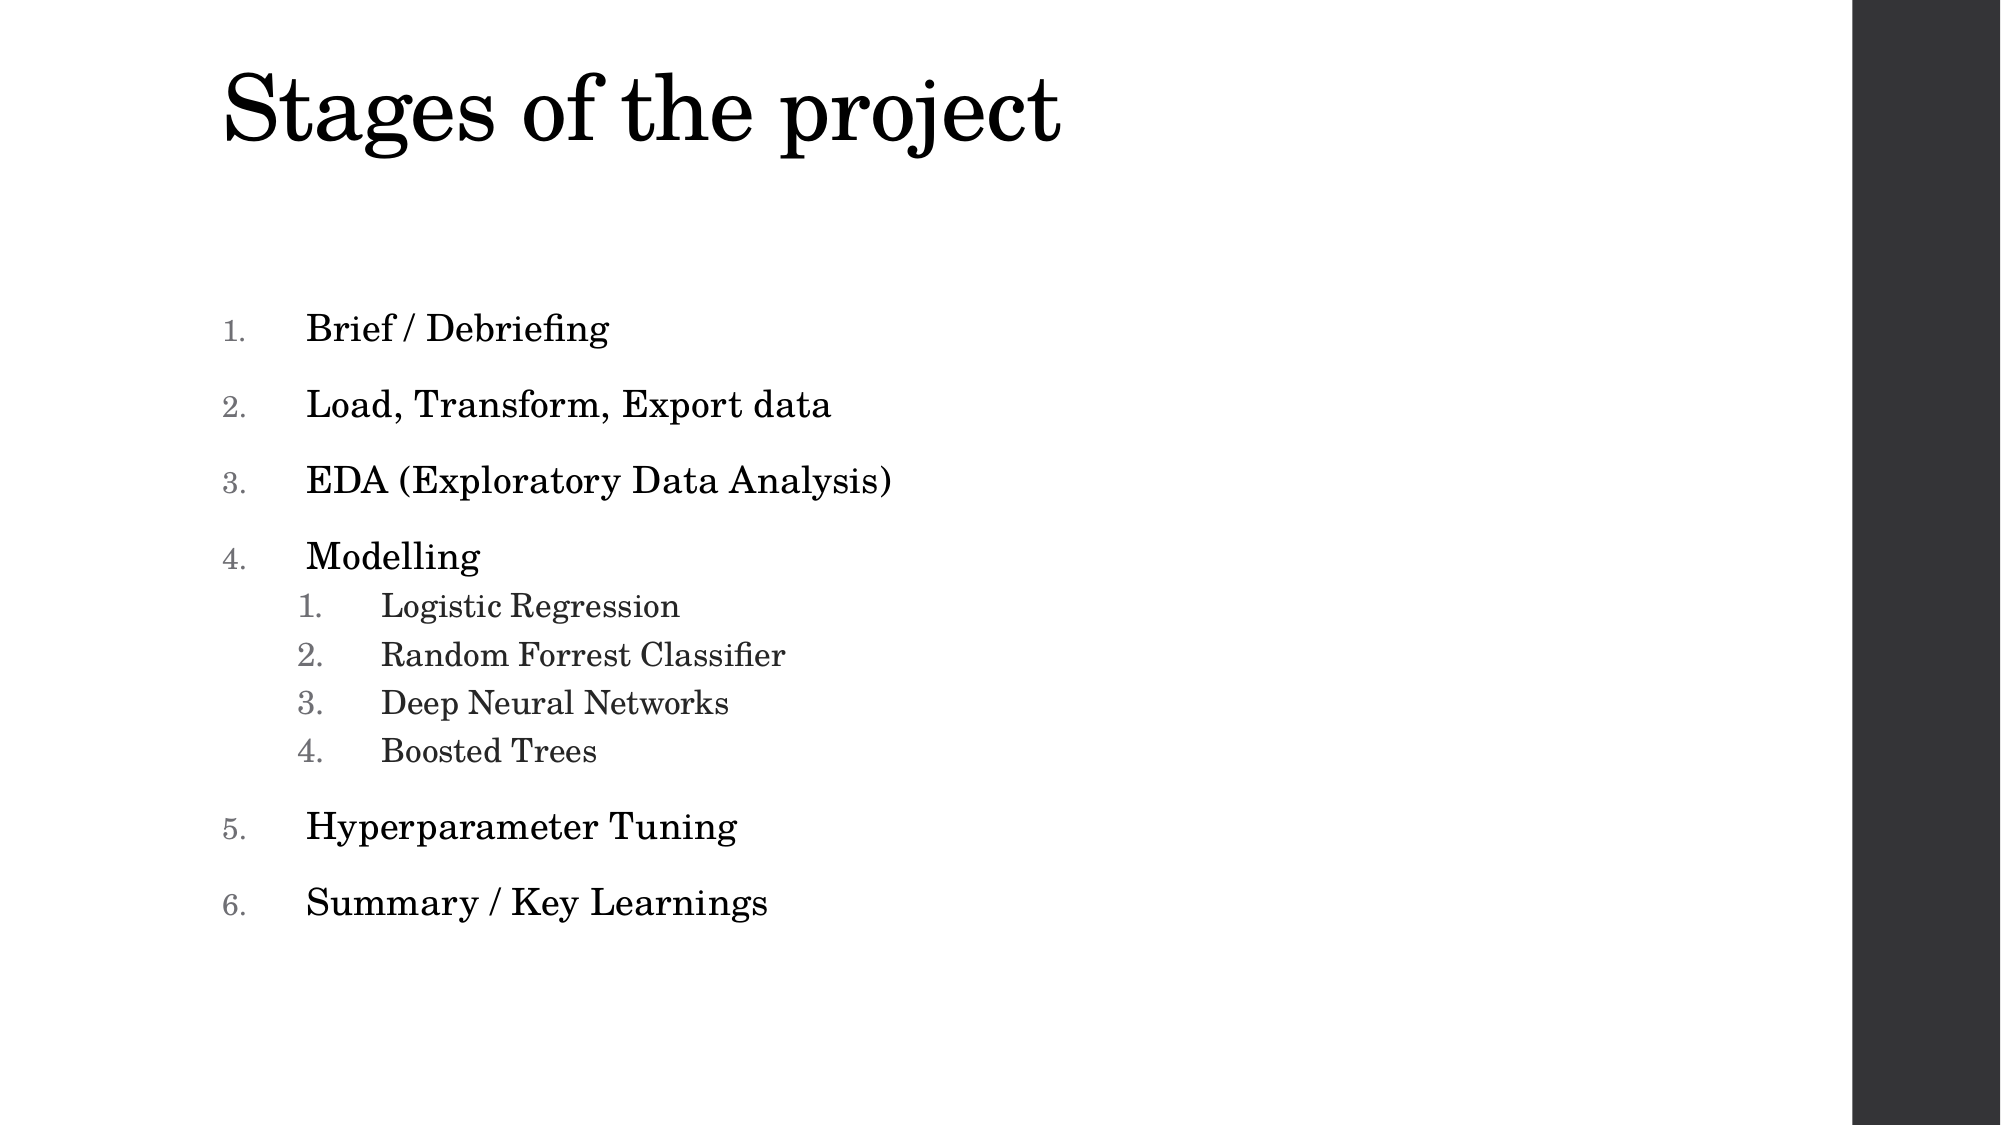

# Stages of the project
Brief / Debriefing
Load, Transform, Export data
EDA (Exploratory Data Analysis)
Modelling
Logistic Regression
Random Forrest Classifier
Deep Neural Networks
Boosted Trees
Hyperparameter Tuning
Summary / Key Learnings